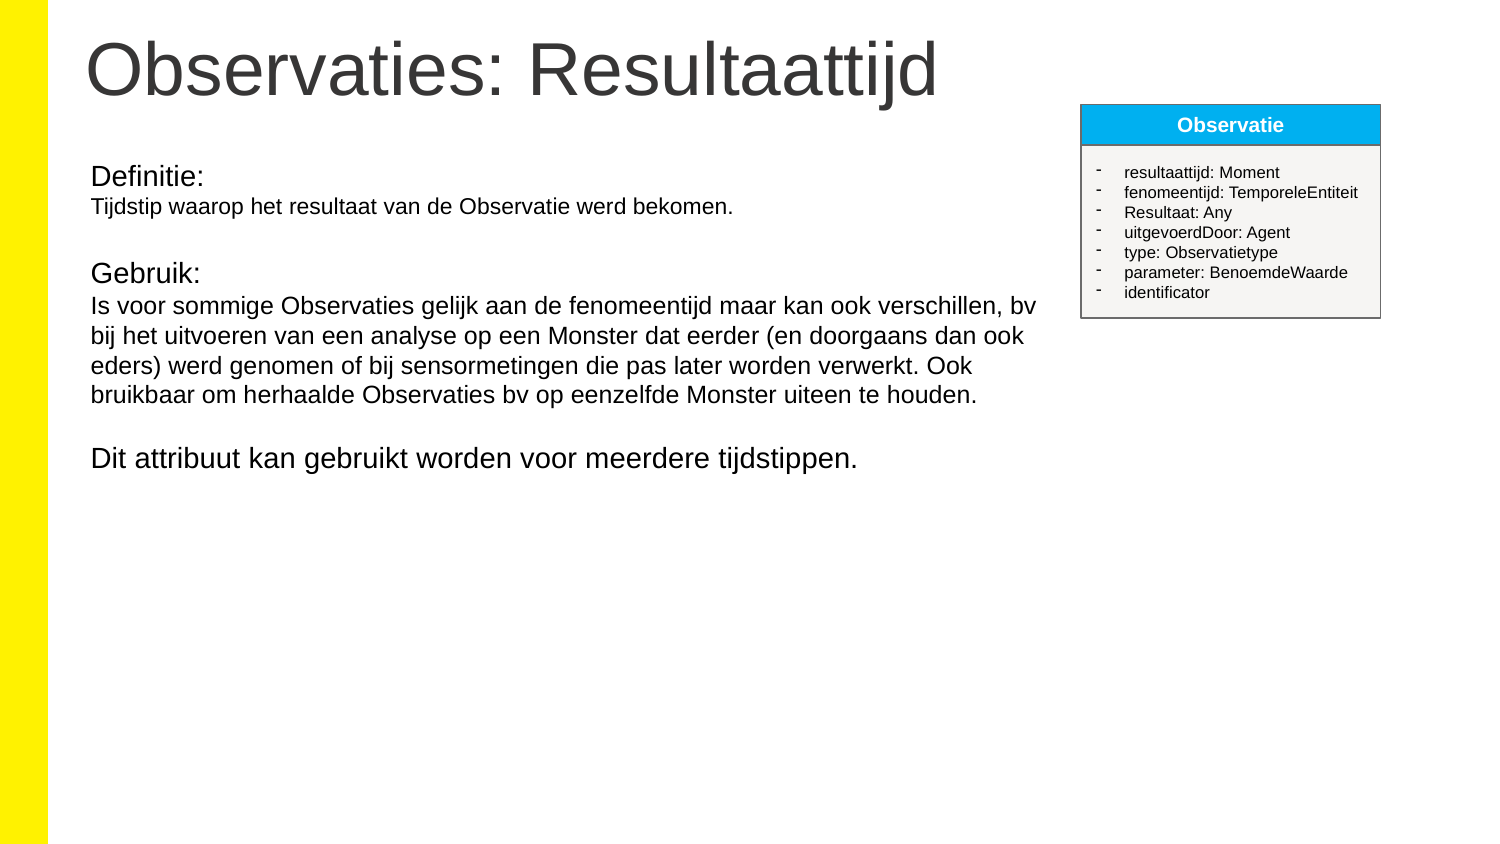

Observaties: Resultaattijd
Observatie
resultaattijd: Moment
fenomeentijd: TemporeleEntiteit
Resultaat: Any
uitgevoerdDoor: Agent
type: Observatietype
parameter: BenoemdeWaarde
identificator
Definitie:
Tijdstip waarop het resultaat van de Observatie werd bekomen.

Gebruik:
Is voor sommige Observaties gelijk aan de fenomeentijd maar kan ook verschillen, bv bij het uitvoeren van een analyse op een Monster dat eerder (en doorgaans dan ook eders) werd genomen of bij sensormetingen die pas later worden verwerkt. Ook bruikbaar om herhaalde Observaties bv op eenzelfde Monster uiteen te houden.

Dit attribuut kan gebruikt worden voor meerdere tijdstippen.